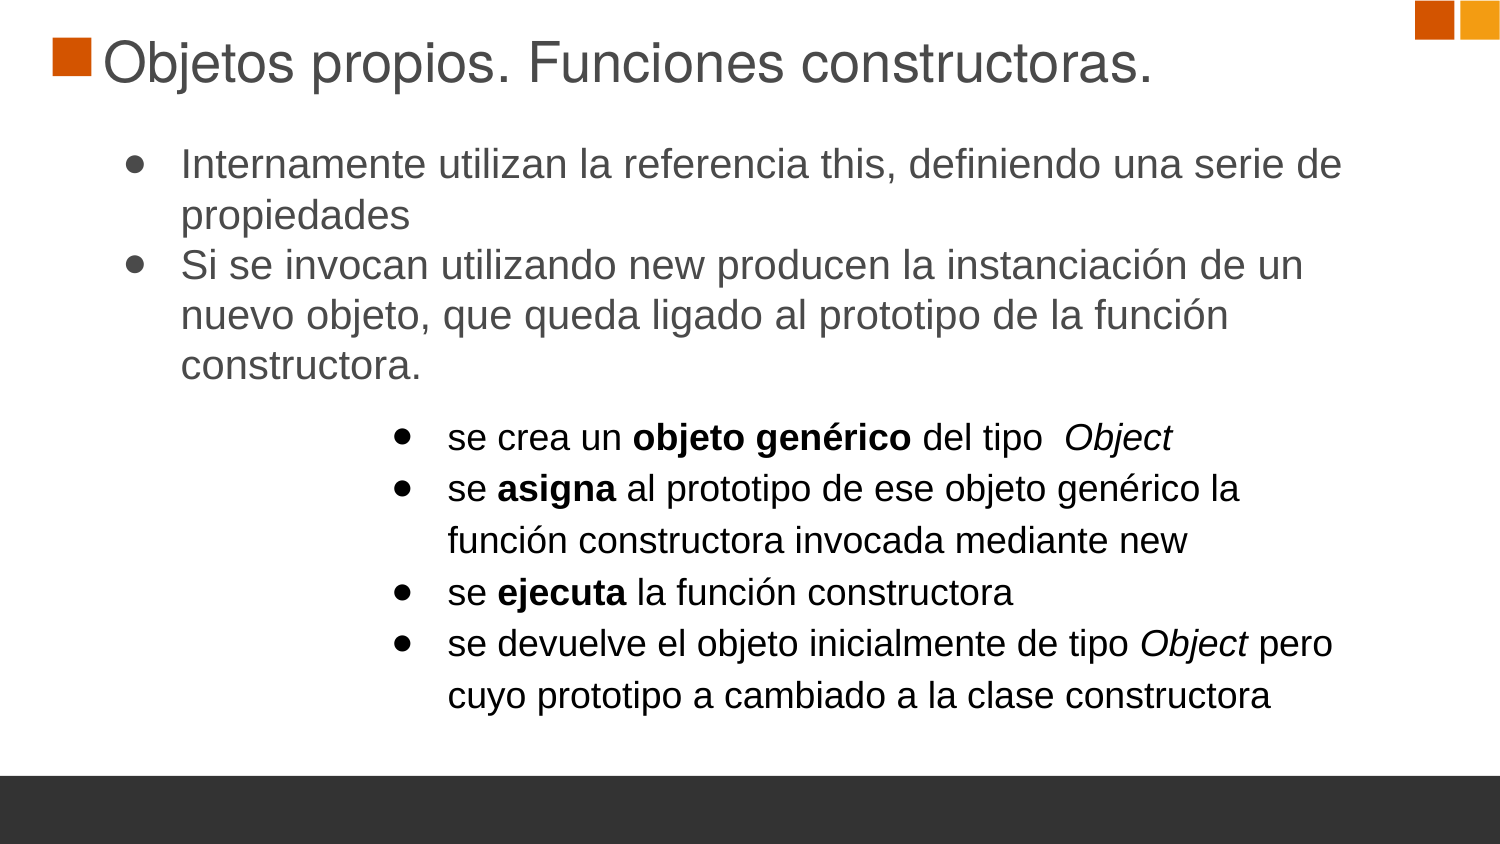

# Objetos propios. Funciones constructoras.
Internamente utilizan la referencia this, definiendo una serie de propiedades
Si se invocan utilizando new producen la instanciación de un nuevo objeto, que queda ligado al prototipo de la función constructora.
se crea un objeto genérico del tipo  Object
se asigna al prototipo de ese objeto genérico la función constructora invocada mediante new
se ejecuta la función constructora
se devuelve el objeto inicialmente de tipo Object pero cuyo prototipo a cambiado a la clase constructora